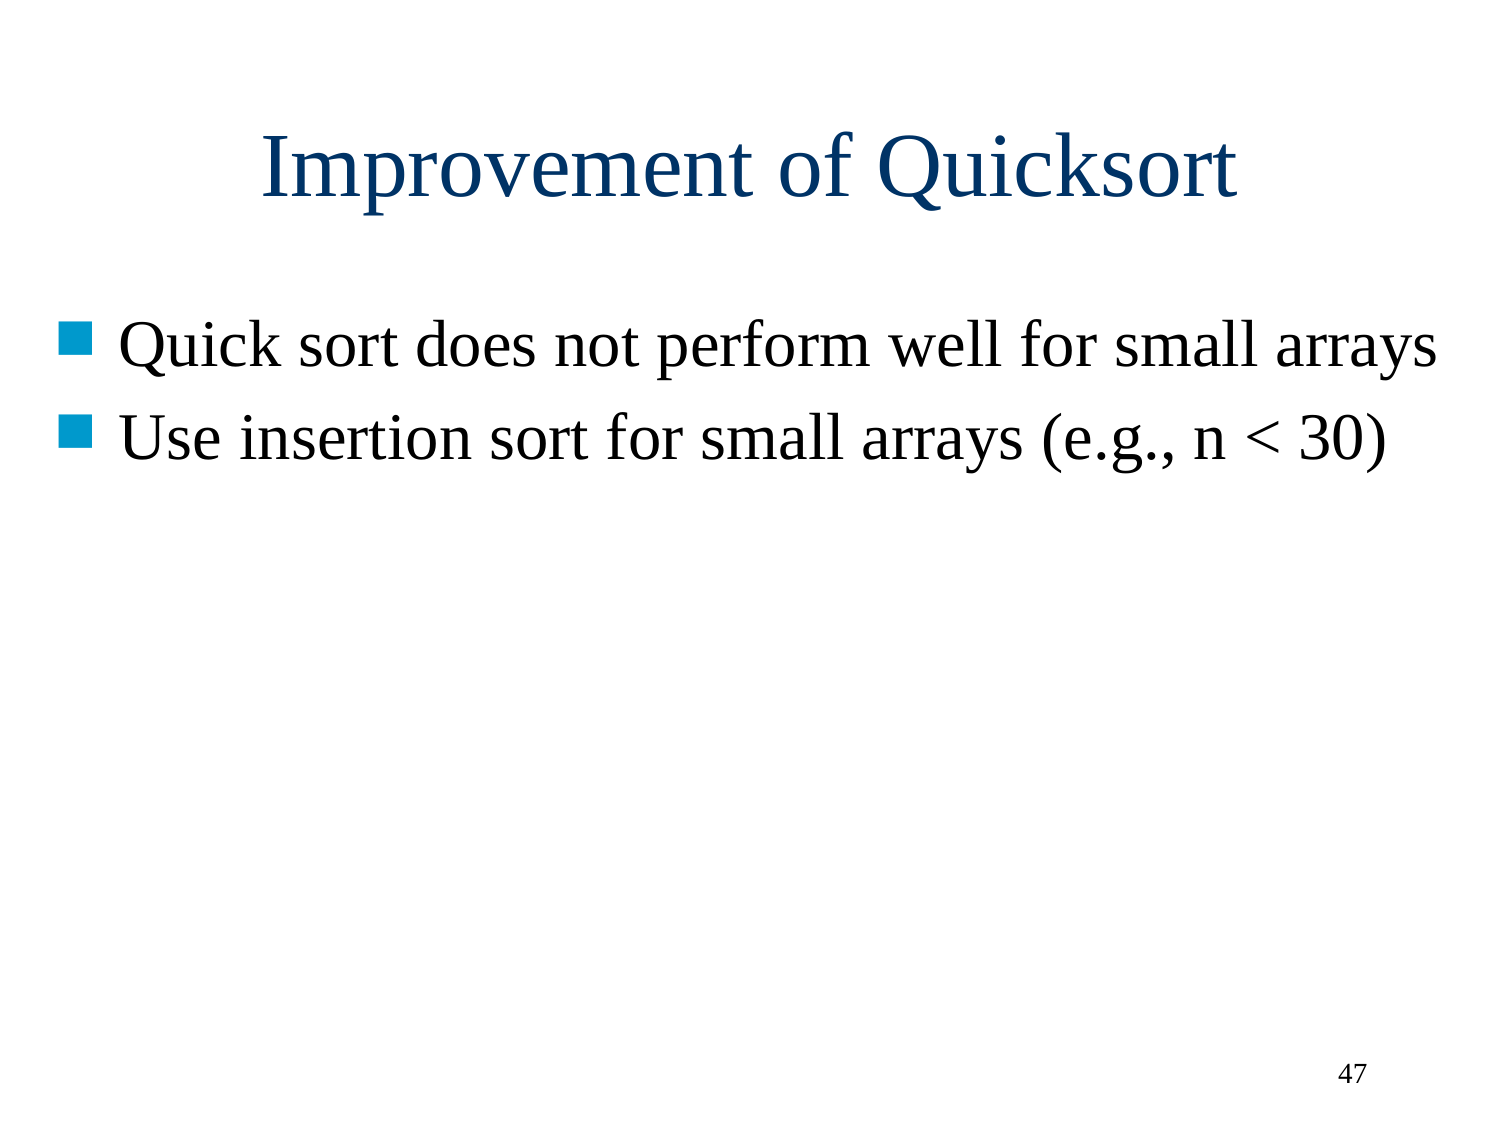

# Improvement of Quicksort
Quick sort does not perform well for small arrays
Use insertion sort for small arrays (e.g., n < 30)
47